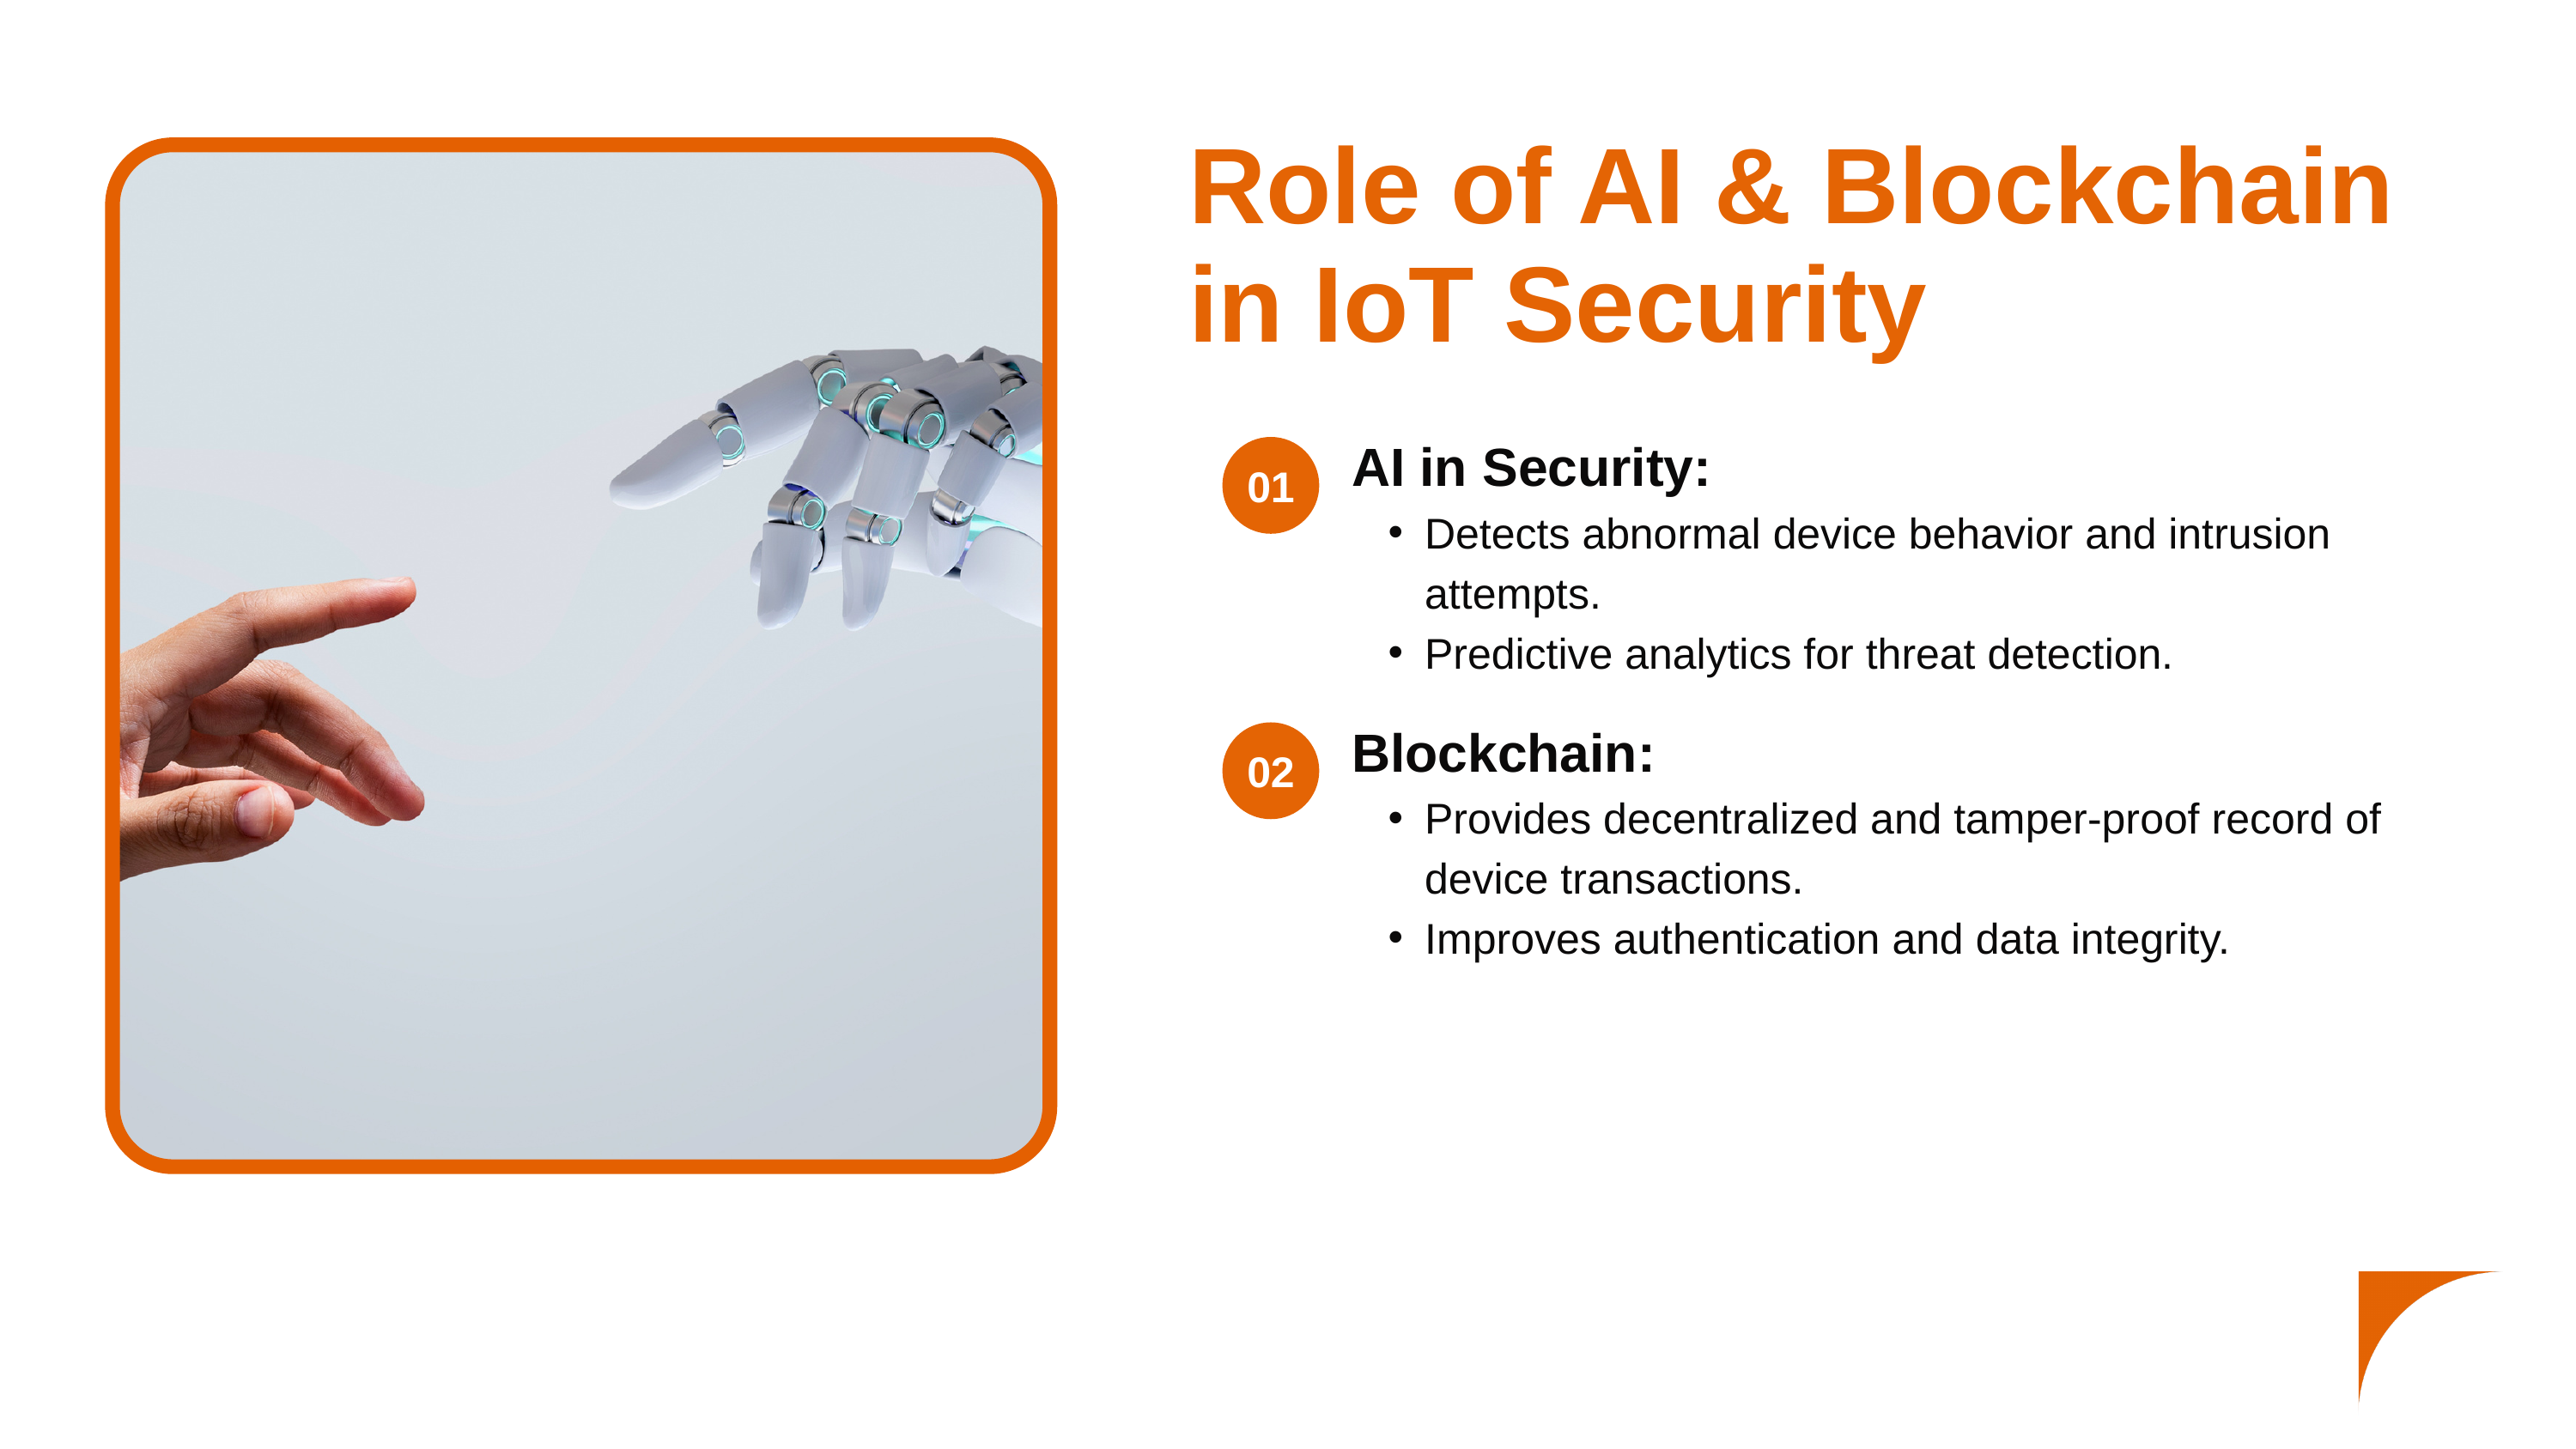

Role of AI & Blockchain in IoT Security

AI in Security:
Detects abnormal device behavior and intrusion attempts.
Predictive analytics for threat detection.

01
Blockchain:
Provides decentralized and tamper-proof record of device transactions.
Improves authentication and data integrity.

02